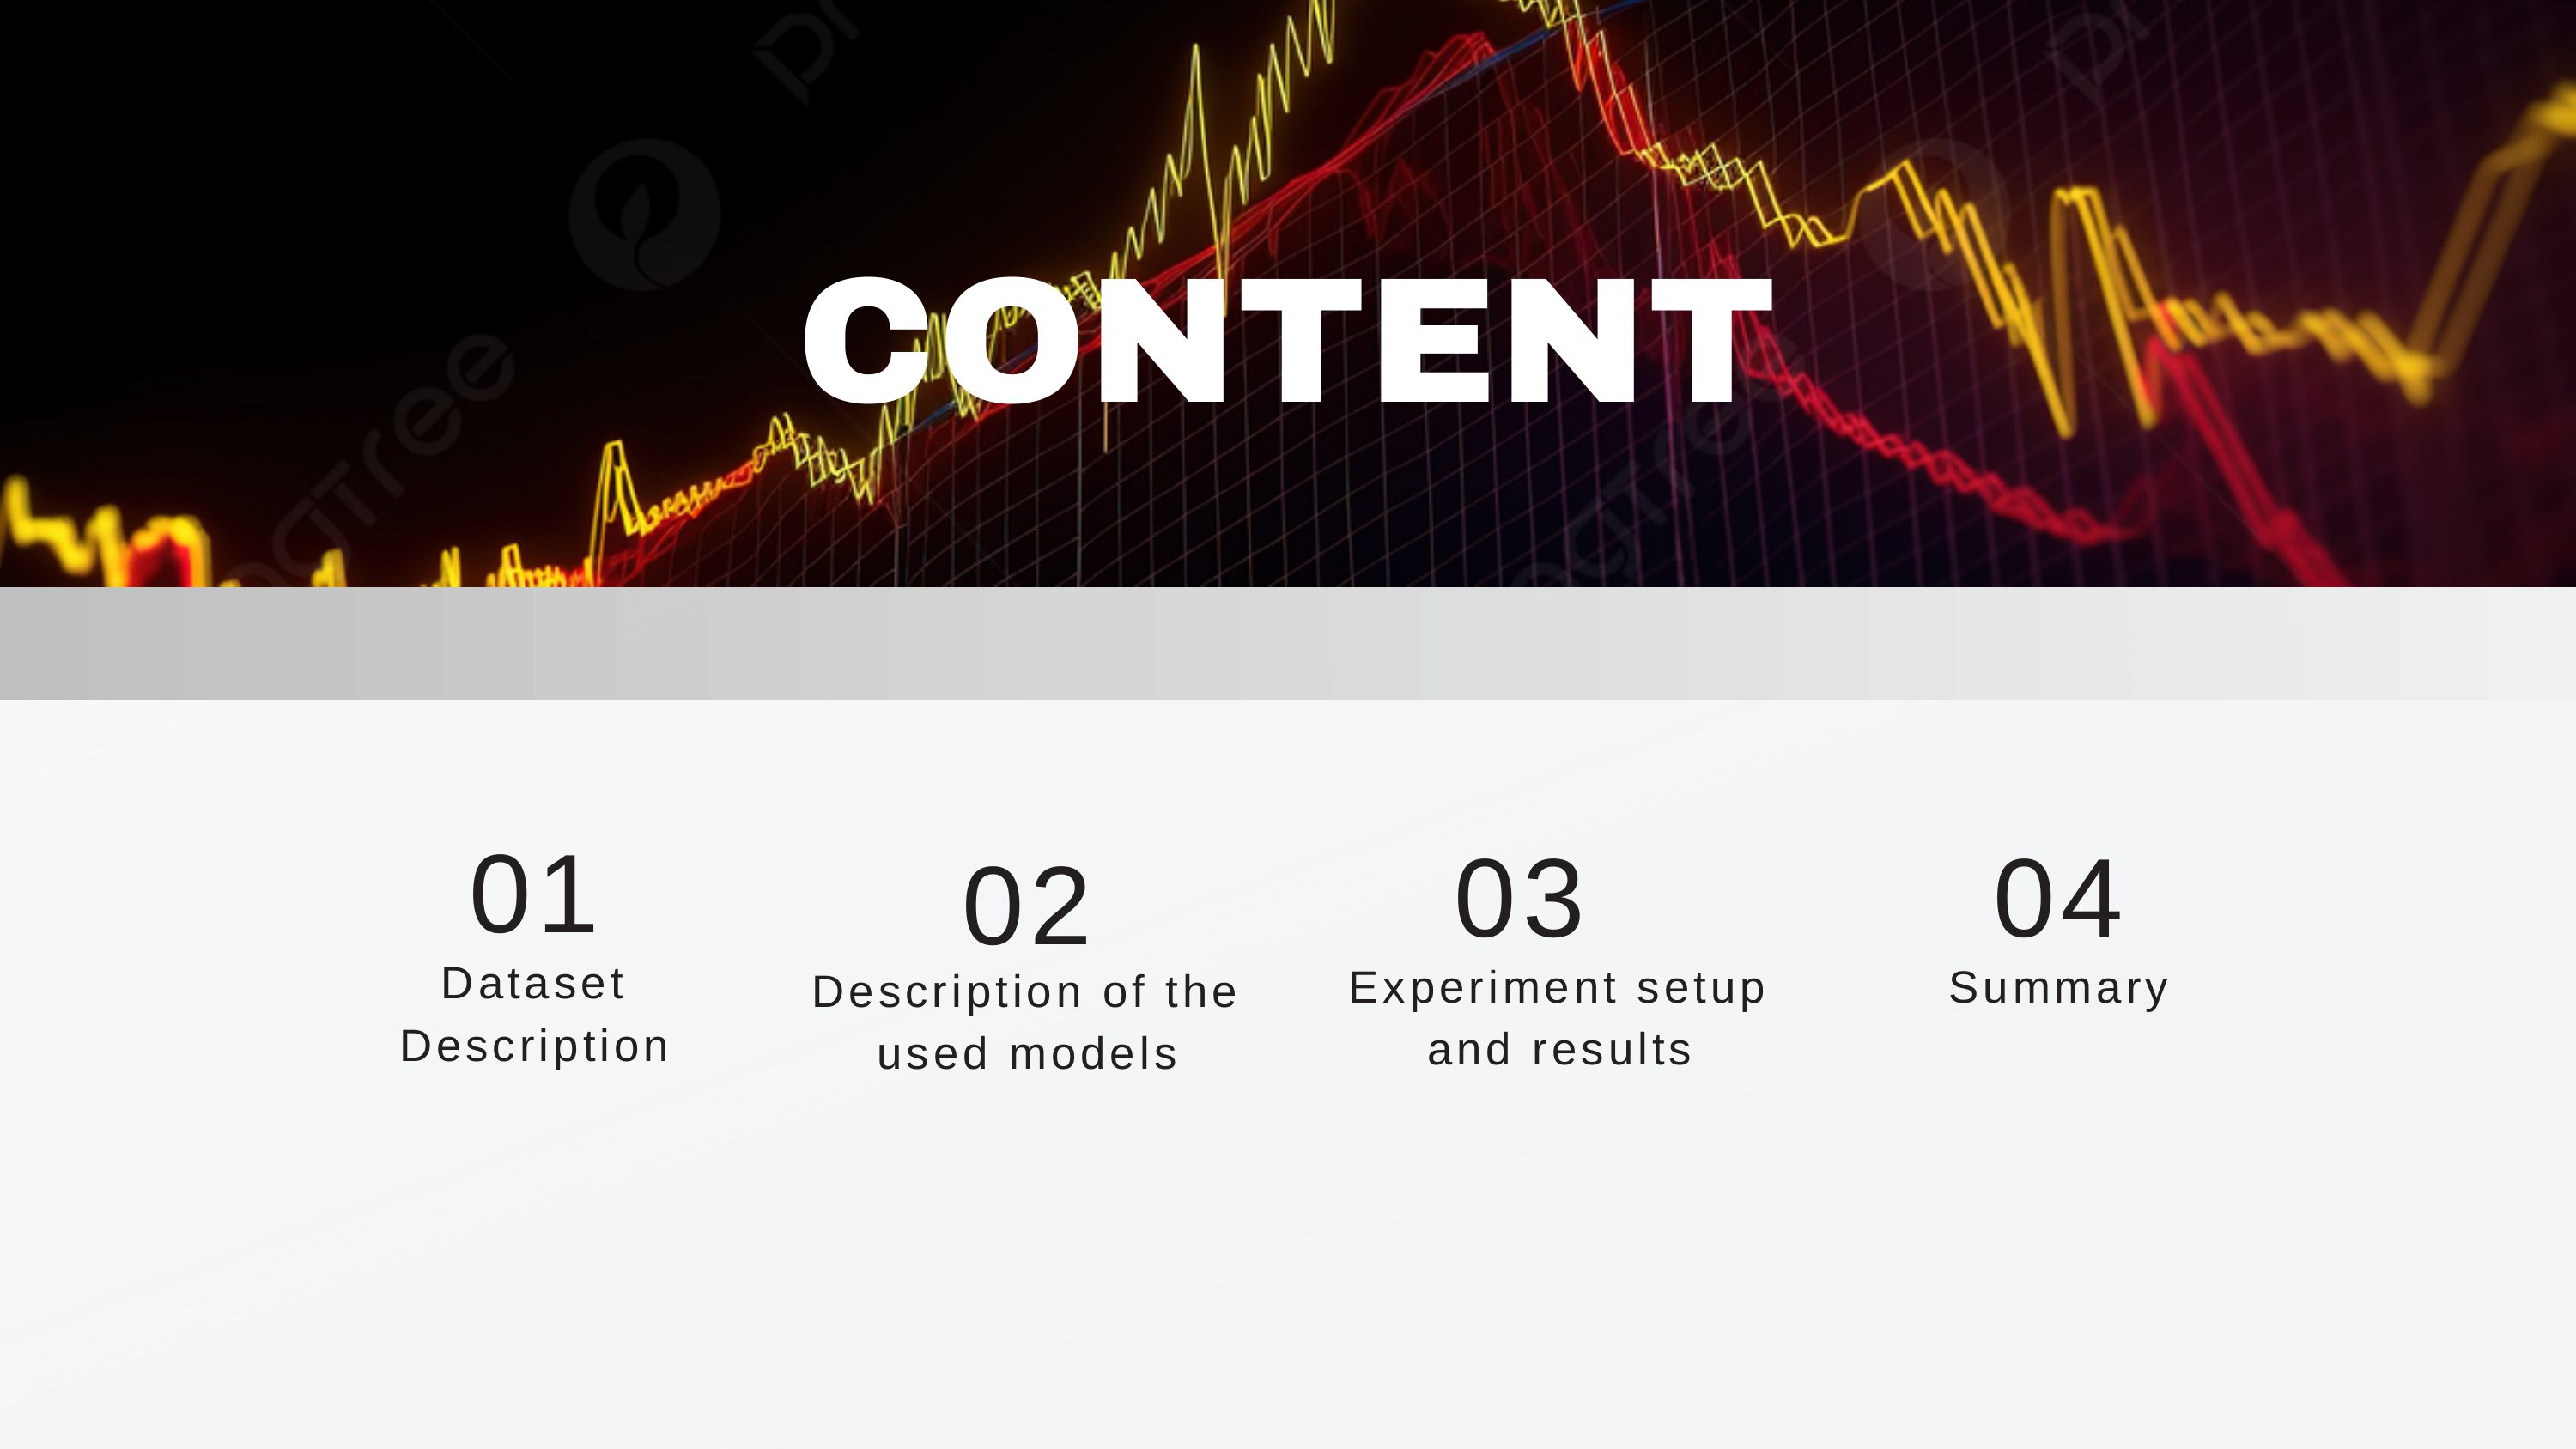

CONTENT
01
03
04
02
Dataset Description
Experiment setup and results
Summary
Description of the used models